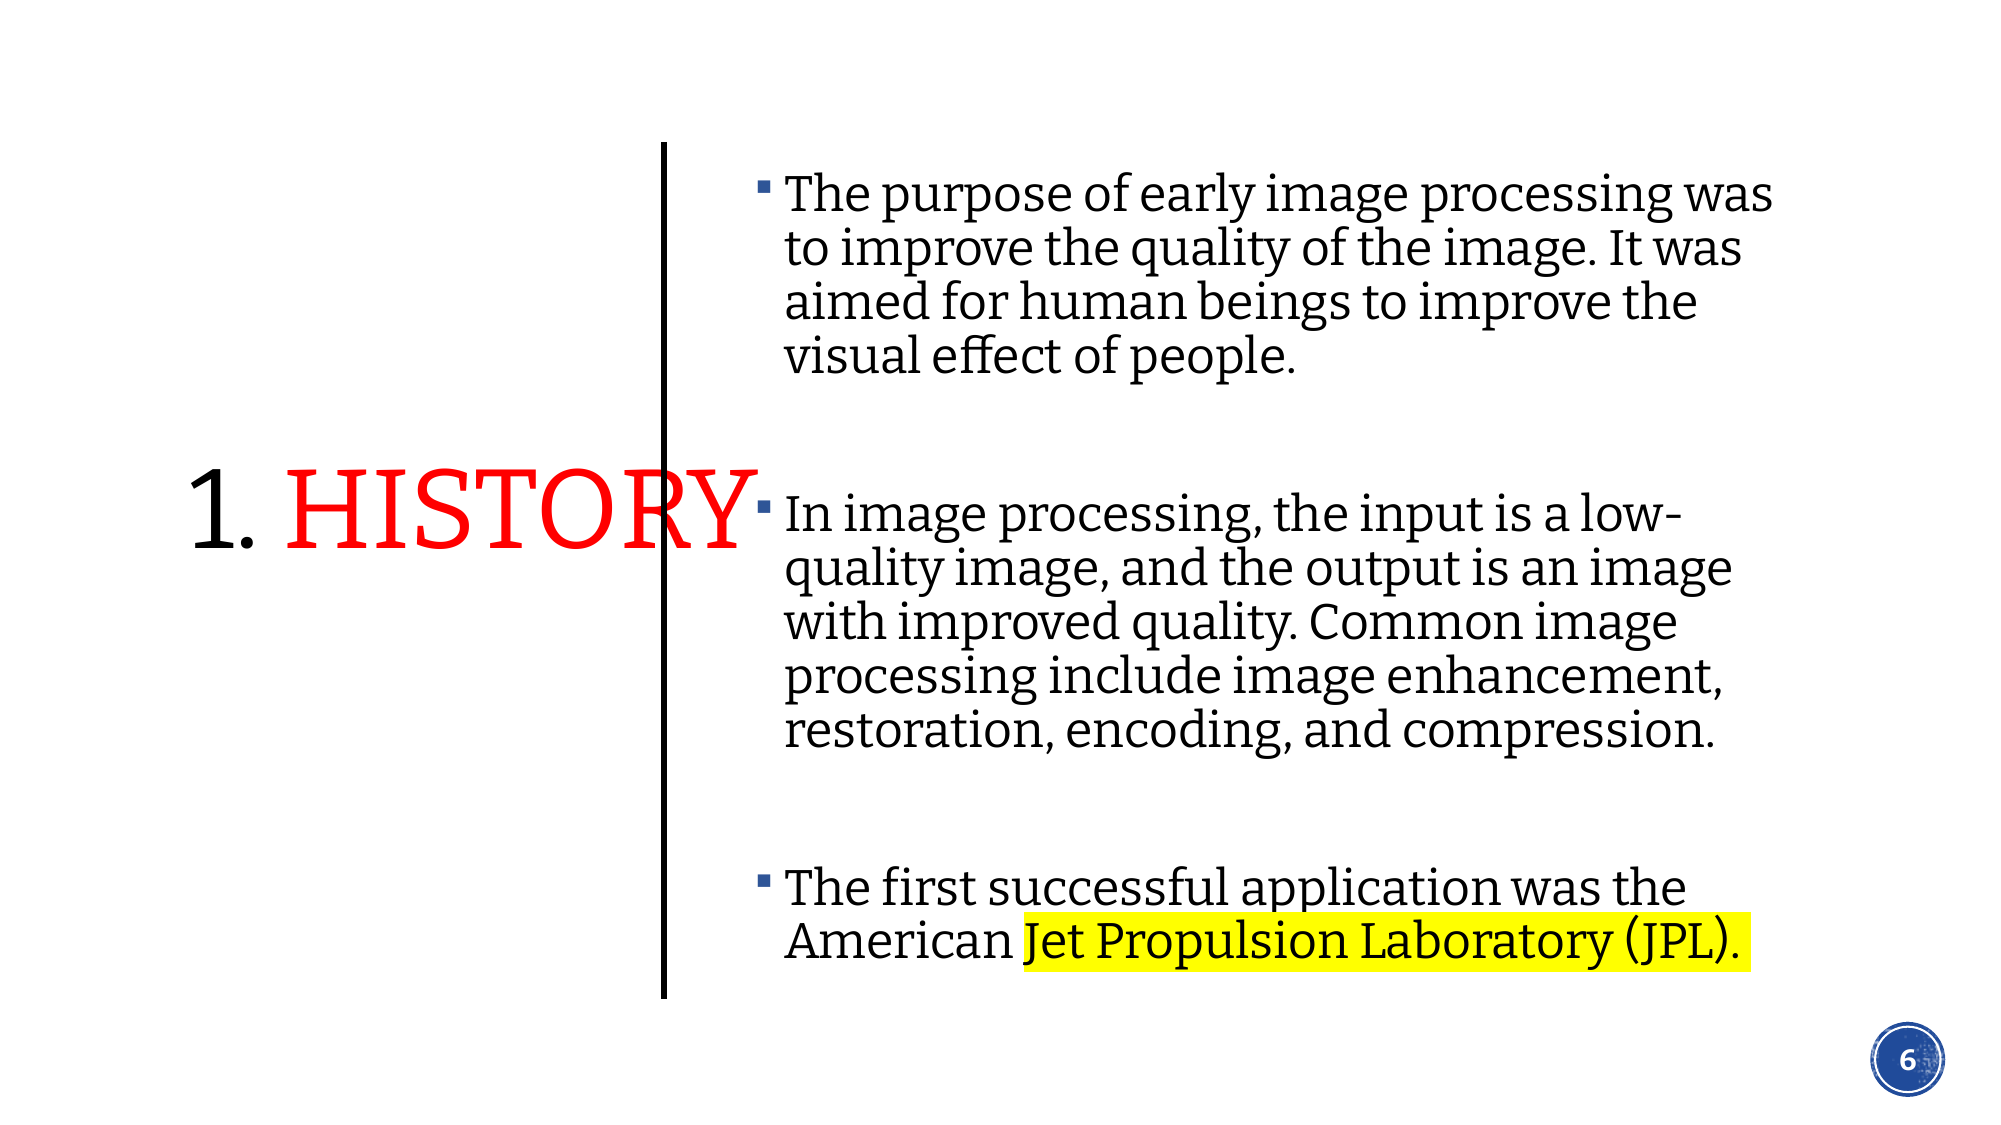

The purpose of early image processing was to improve the quality of the image. It was aimed for human beings to improve the visual effect of people.

In image processing, the input is a low-quality image, and the output is an image with improved quality. Common image processing include image enhancement, restoration, encoding, and compression.

The first successful application was the American Jet Propulsion Laboratory (JPL).
# 1. History
6